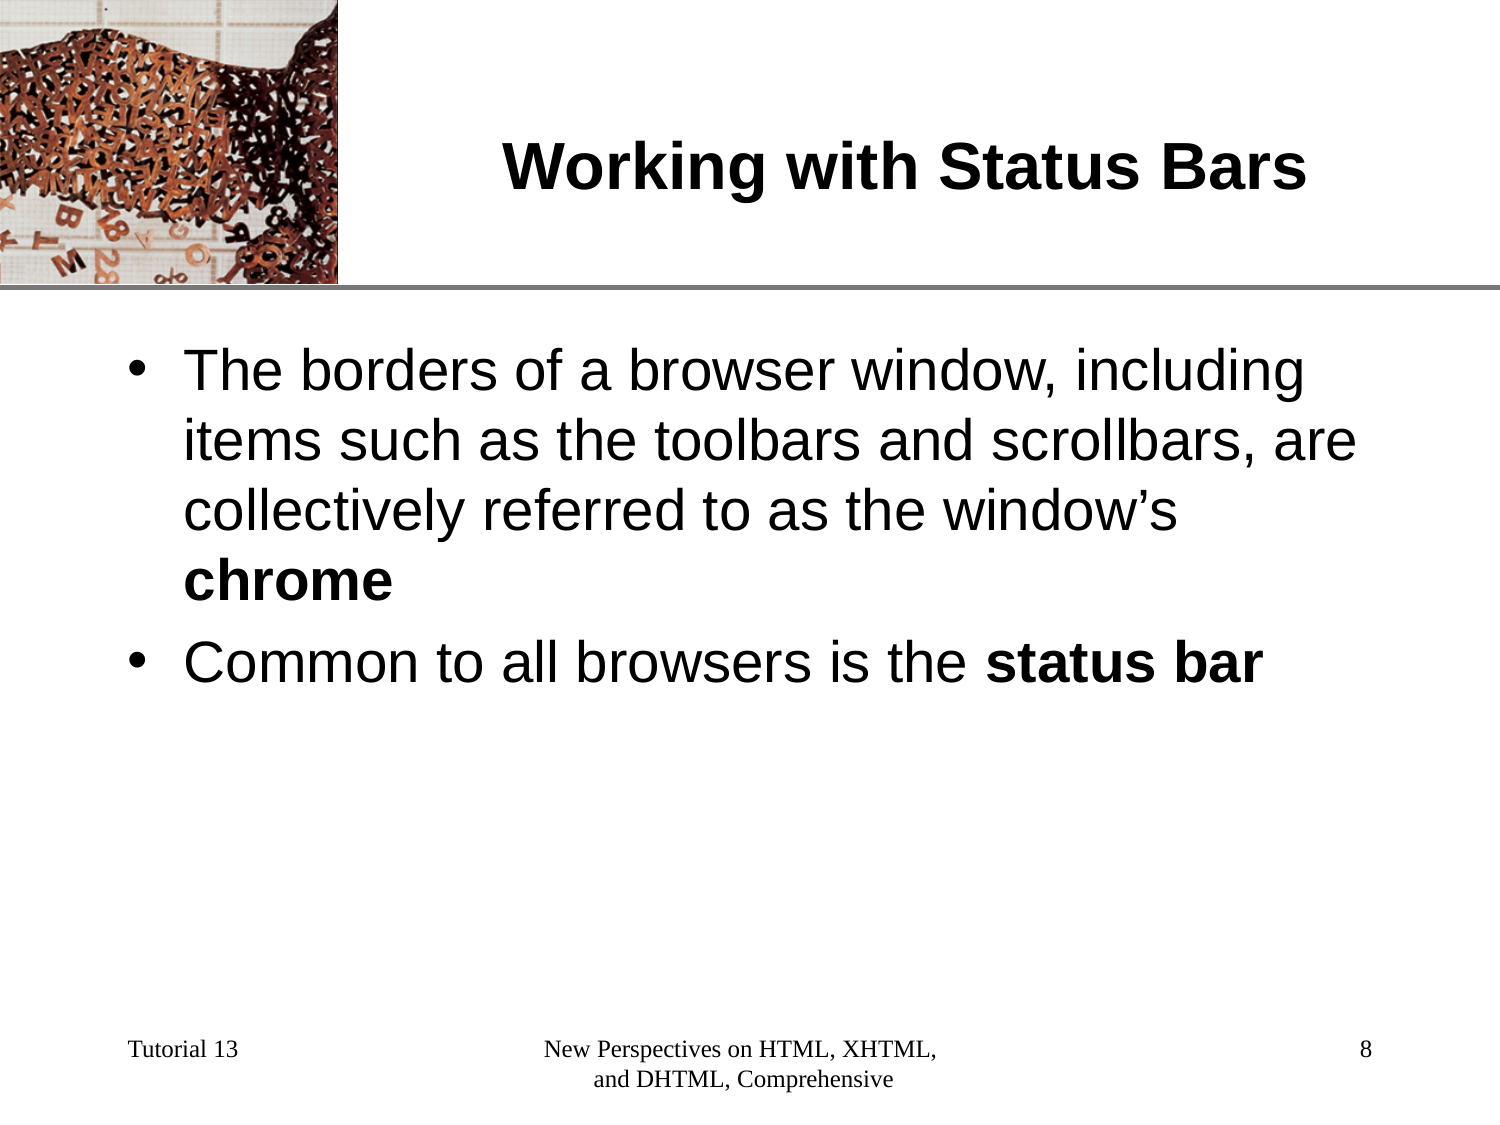

# Working with Status Bars
The borders of a browser window, including items such as the toolbars and scrollbars, are collectively referred to as the window’s chrome
Common to all browsers is the status bar

Tutorial 13

New Perspectives on HTML, XHTML,
and DHTML, Comprehensive
8